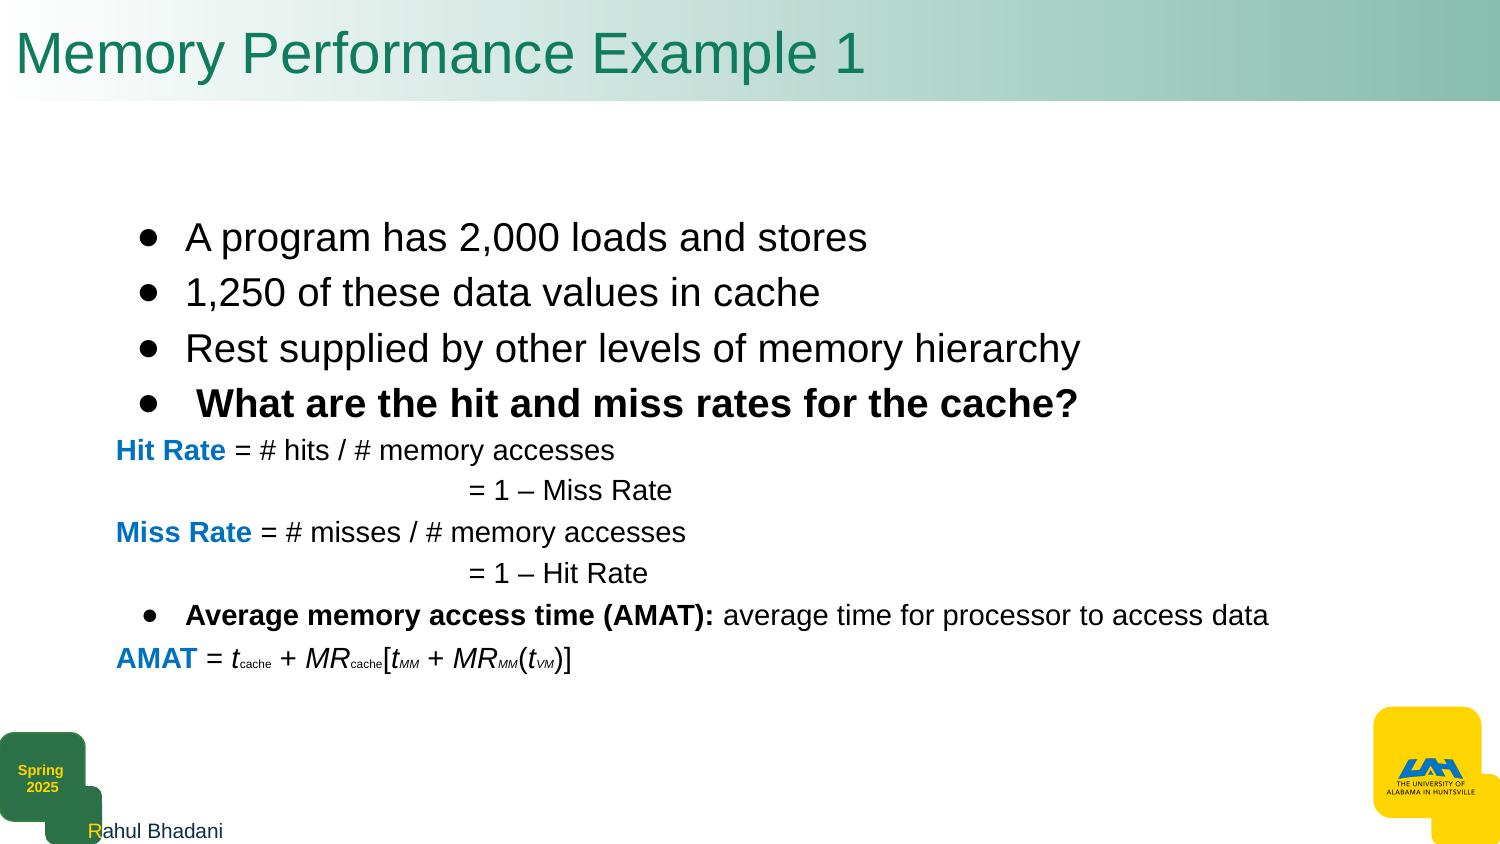

# Memory Performance Example 1​
A program has 2,000 loads and stores​
1,250 of these data values in cache​
Rest supplied by other levels of memory hierarchy​
 What are the hit and miss rates for the cache?
Hit Rate = # hits / # memory accesses​
= 1 – Miss Rate​
​
Miss Rate = # misses / # memory accesses​
= 1 – Hit Rate​
​
Average memory access time (AMAT): average time for processor to access data​
​
AMAT = tcache + MRcache[tMM + MRMM(tVM)]​
​